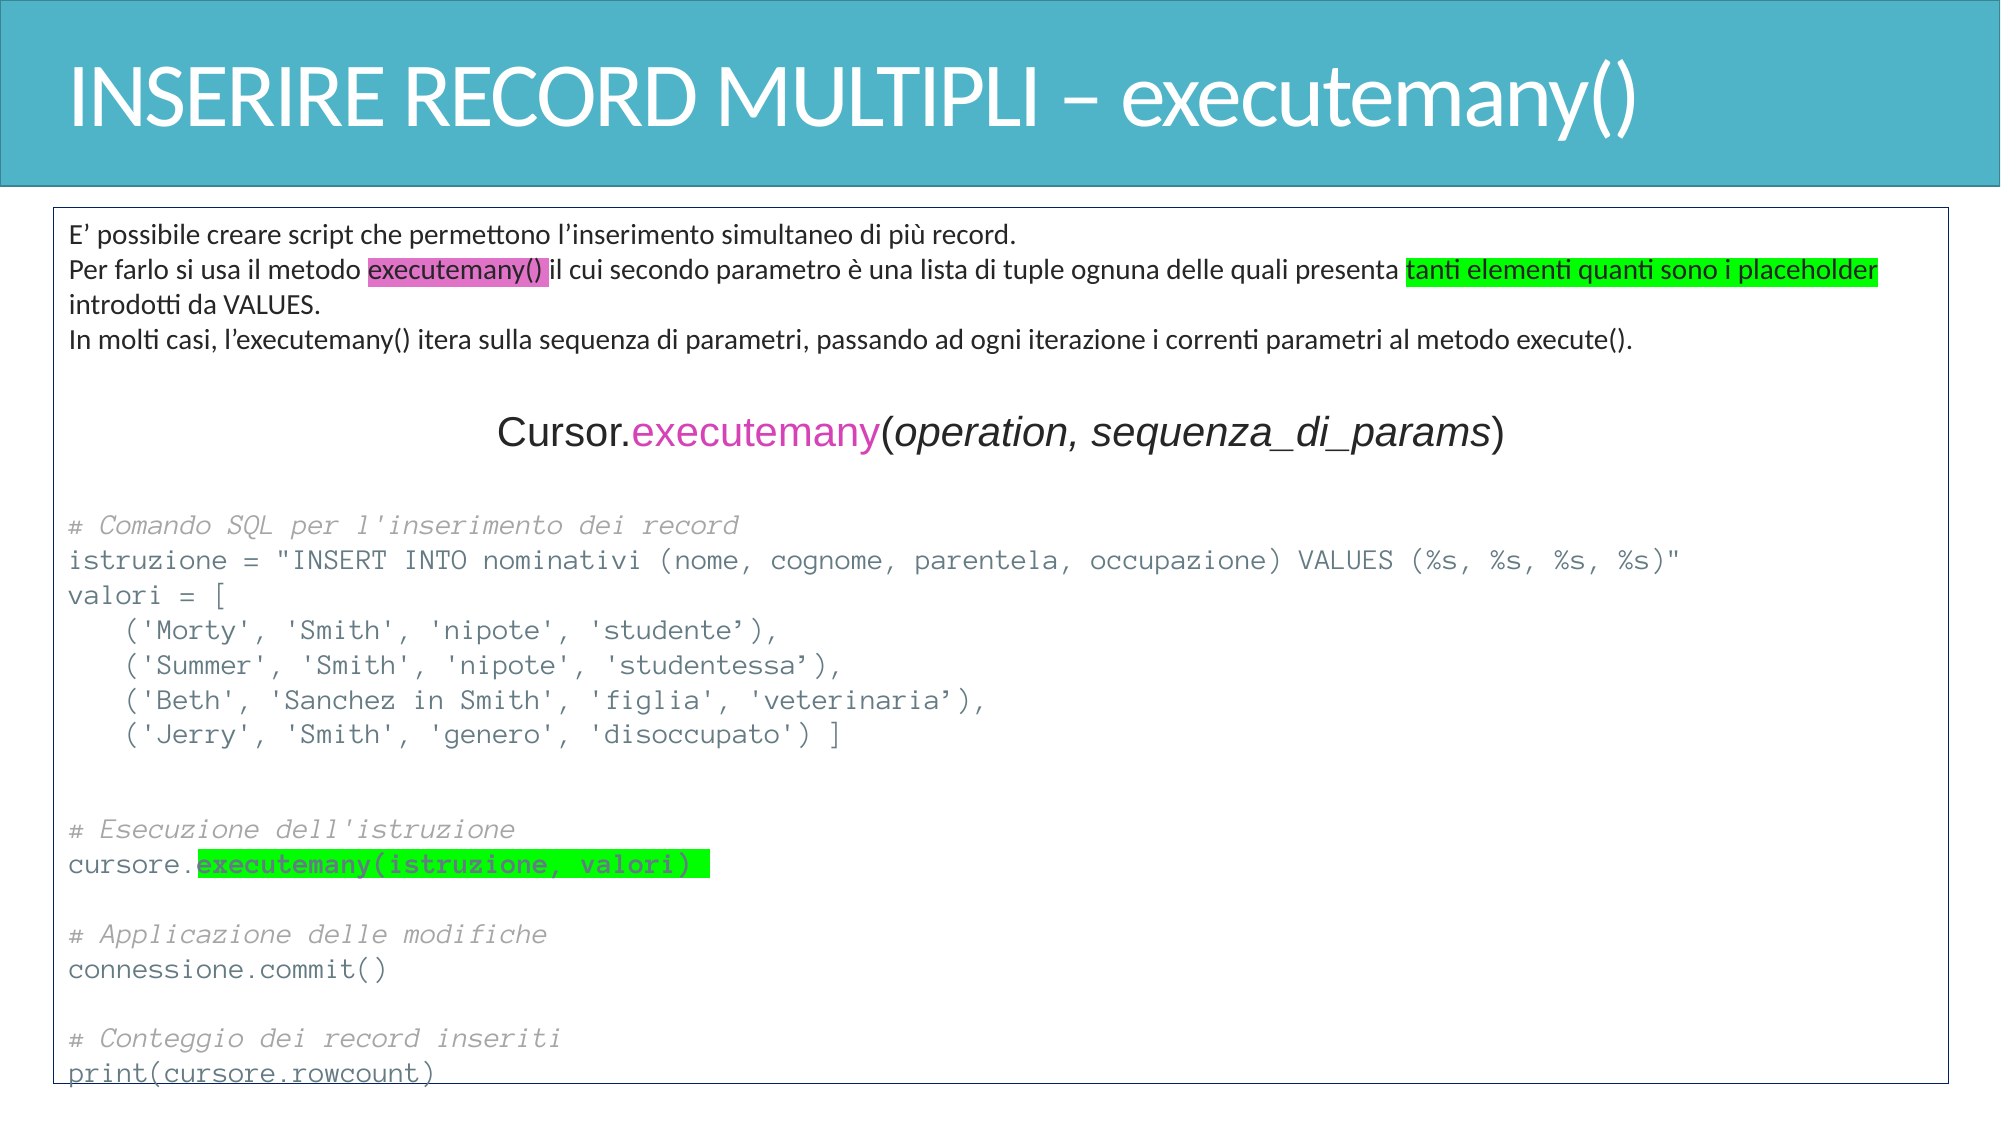

# INSERIRE RECORD MULTIPLI – executemany()
E’ possibile creare script che permettono l’inserimento simultaneo di più record.
Per farlo si usa il metodo executemany() il cui secondo parametro è una lista di tuple ognuna delle quali presenta tanti elementi quanti sono i placeholder introdotti da VALUES.
In molti casi, l’executemany() itera sulla sequenza di parametri, passando ad ogni iterazione i correnti parametri al metodo execute().

Cursor.executemany(operation, sequenza_di_params)

# Comando SQL per l'inserimento dei record
istruzione = "INSERT INTO nominativi (nome, cognome, parentela, occupazione) VALUES (%s, %s, %s, %s)"
valori = [
('Morty', 'Smith', 'nipote', 'studente’),
('Summer', 'Smith', 'nipote', 'studentessa’),
('Beth', 'Sanchez in Smith', 'figlia', 'veterinaria’),
('Jerry', 'Smith', 'genero', 'disoccupato') ]

# Esecuzione dell'istruzione
cursore.executemany(istruzione, valori)

# Applicazione delle modifiche
connessione.commit()

# Conteggio dei record inseriti
print(cursore.rowcount)